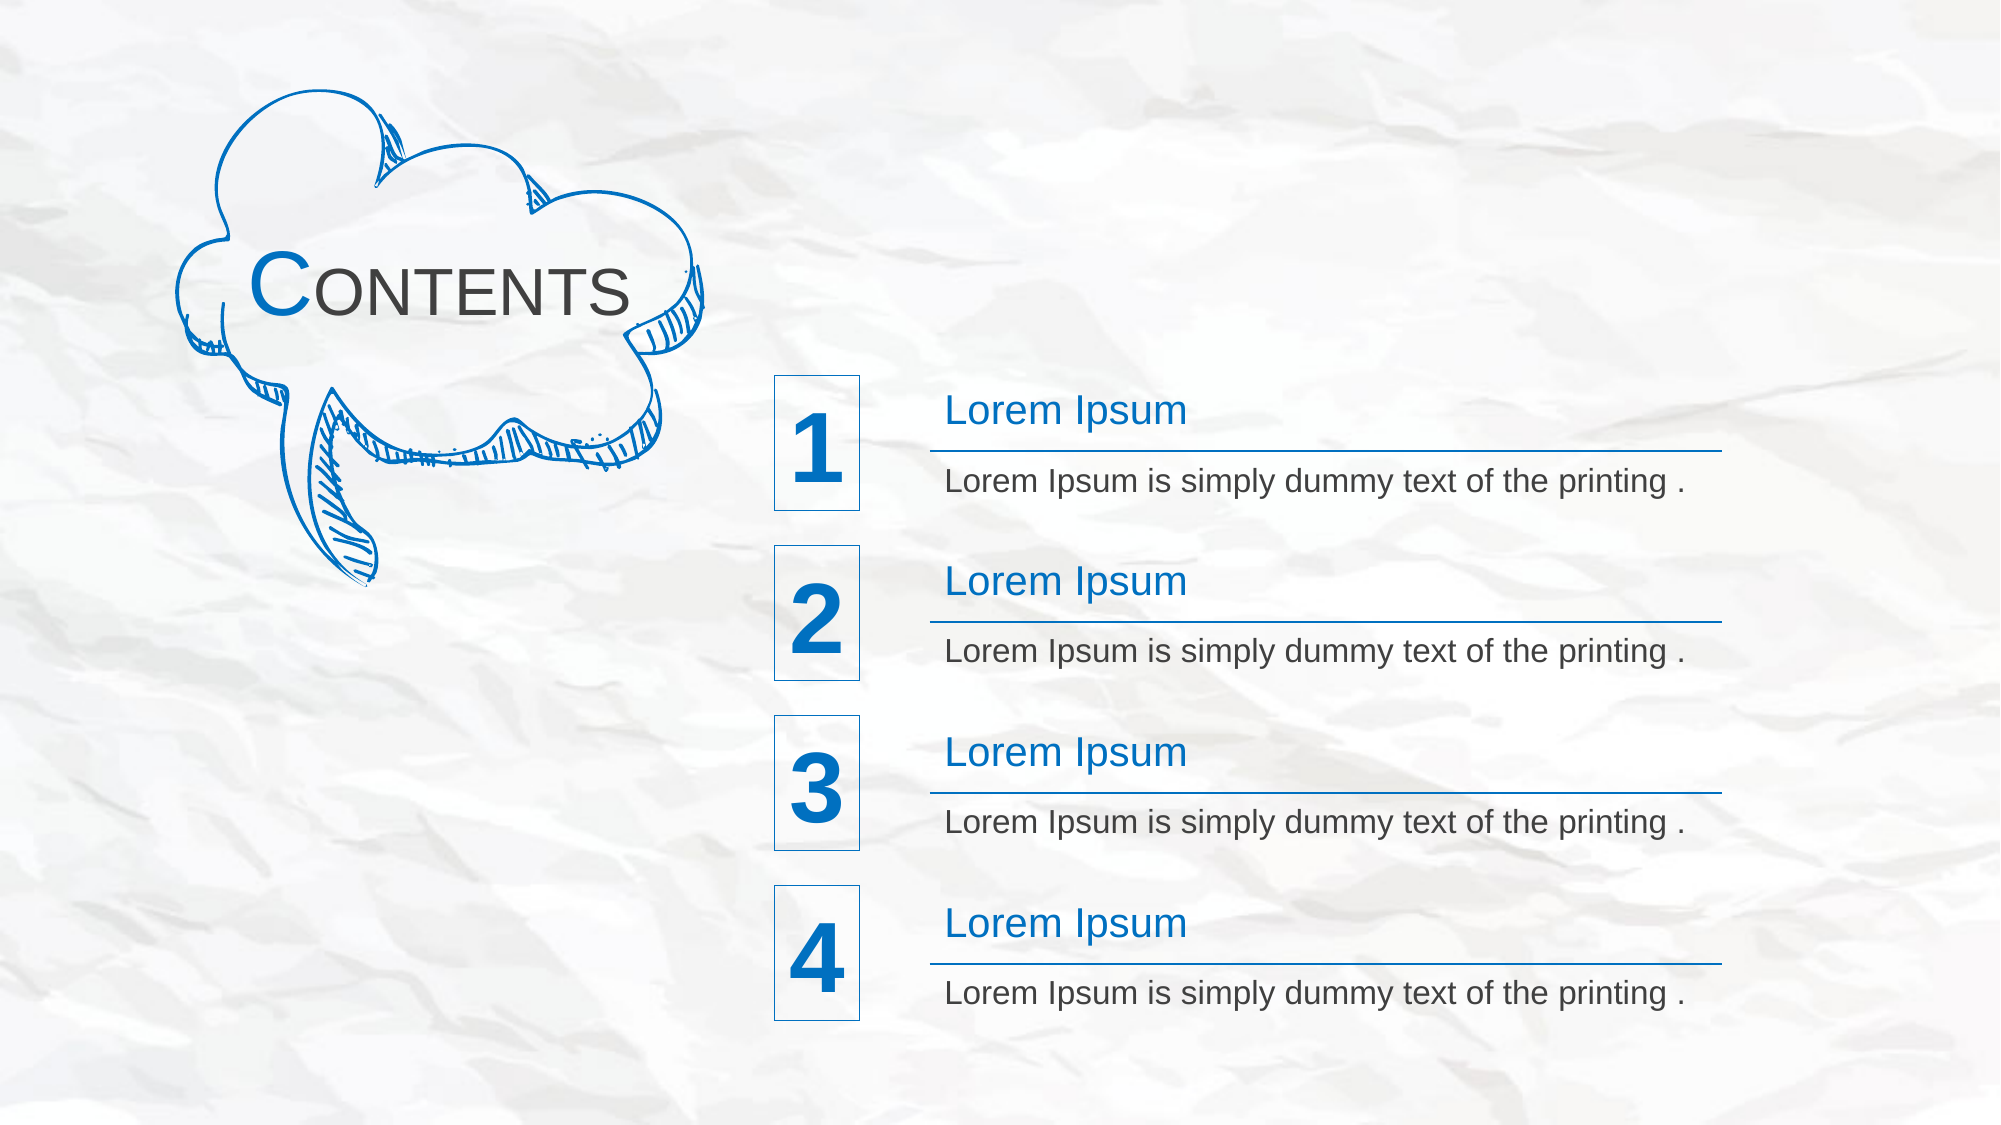

CONTENTS
Lorem Ipsum
Lorem Ipsum is simply dummy text of the printing .
1
2
Lorem Ipsum
Lorem Ipsum is simply dummy text of the printing .
3
Lorem Ipsum
Lorem Ipsum is simply dummy text of the printing .
4
Lorem Ipsum
Lorem Ipsum is simply dummy text of the printing .